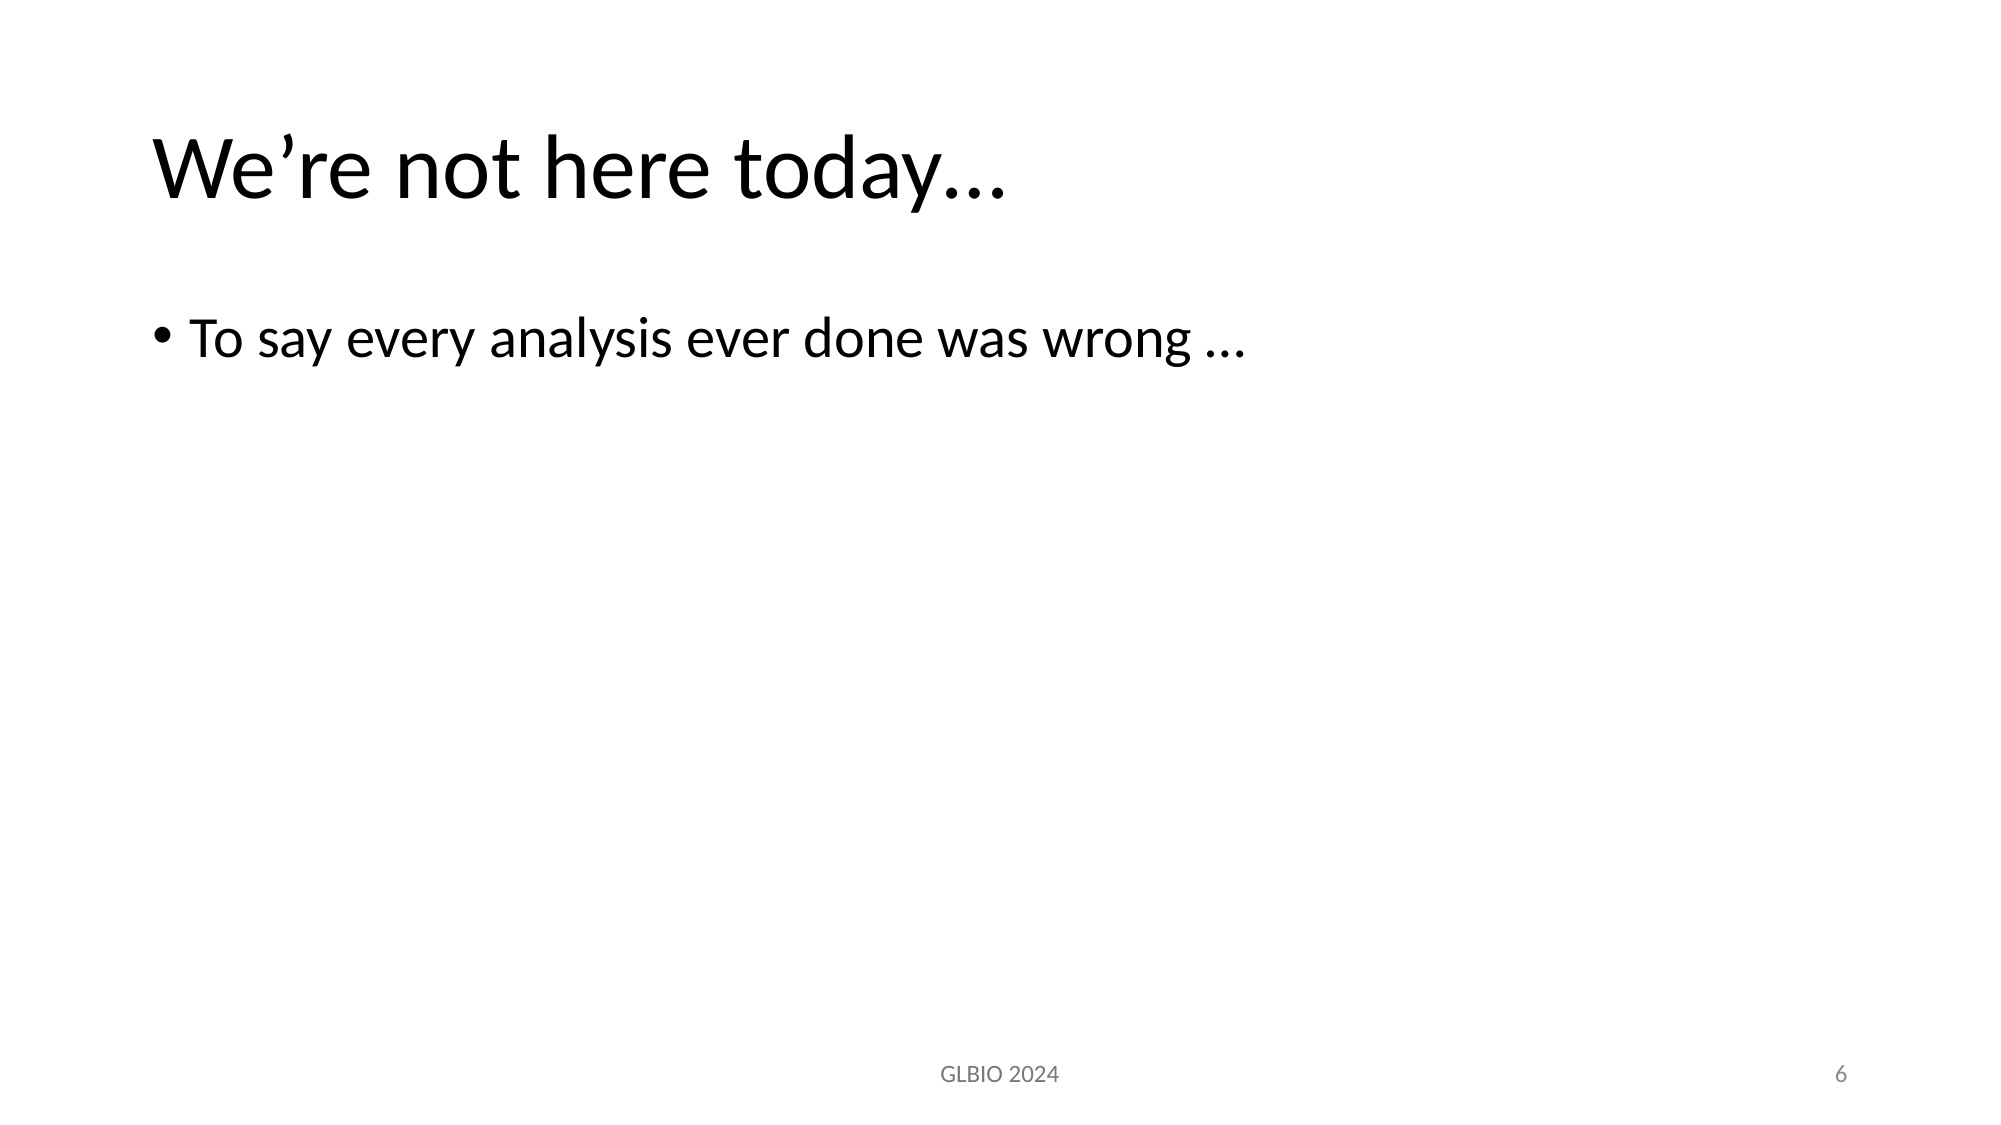

# We’re not here today…
To say every analysis ever done was wrong …

But, every analysis ever done has a mismatch between the data that was collected and the underlying assumptions of basic statistics

We need to do better and to accept the limitations of the data

We need to acknowledge the issues and fix them
GLBIO 2024
6